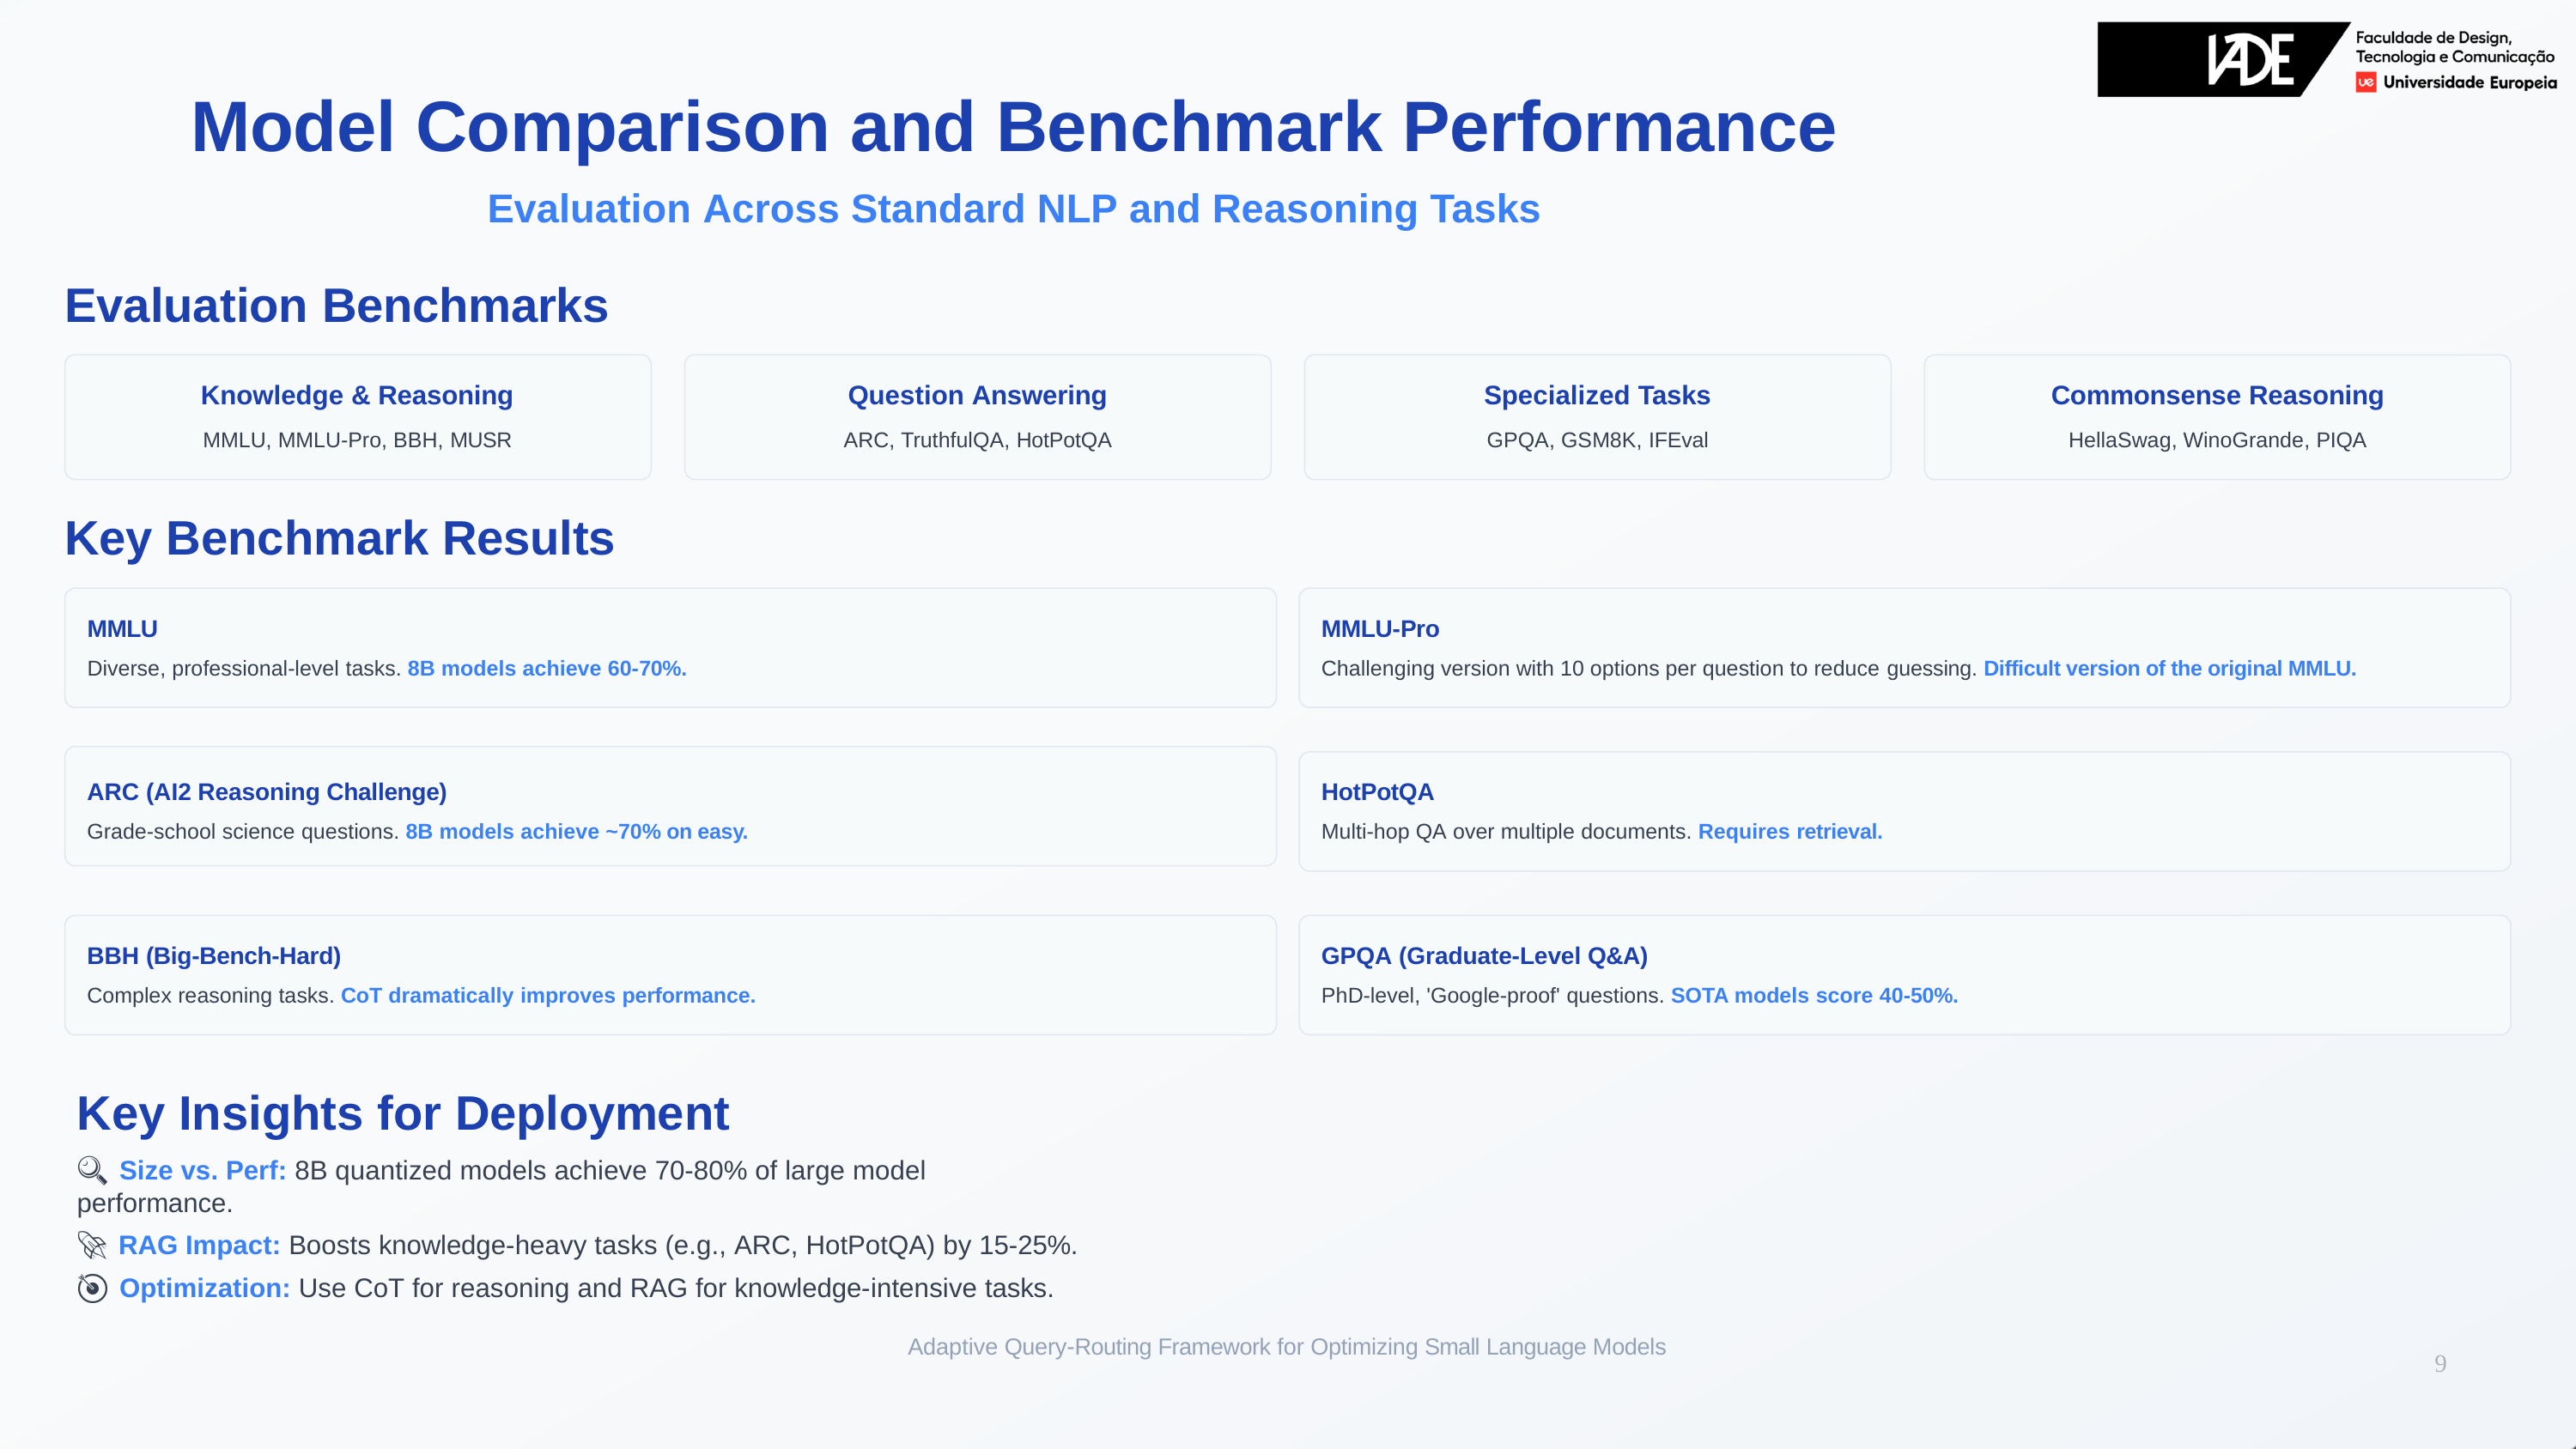

# Model Comparison and Benchmark Performance
Evaluation Across Standard NLP and Reasoning Tasks
Evaluation Benchmarks

Knowledge & Reasoning
MMLU, MMLU-Pro, BBH, MUSR
Question Answering
ARC, TruthfulQA, HotPotQA
Specialized Tasks
GPQA, GSM8K, IFEval
Commonsense Reasoning
HellaSwag, WinoGrande, PIQA
Key Benchmark Results

MMLU
Diverse, professional-level tasks. 8B models achieve 60-70%.
MMLU-Pro
Challenging version with 10 options per question to reduce guessing. Difficult version of the original MMLU.

ARC (AI2 Reasoning Challenge)
Grade-school science questions. 8B models achieve ~70% on easy.
HotPotQA
Multi-hop QA over multiple documents. Requires retrieval.

BBH (Big-Bench-Hard)
Complex reasoning tasks. CoT dramatically improves performance.
GPQA (Graduate-Level Q&A)
PhD-level, 'Google-proof' questions. SOTA models score 40-50%.
Key Insights for Deployment
🔍 Size vs. Perf: 8B quantized models achieve 70-80% of large model performance.
🚀 RAG Impact: Boosts knowledge-heavy tasks (e.g., ARC, HotPotQA) by 15-25%.
🎯 Optimization: Use CoT for reasoning and RAG for knowledge-intensive tasks.
Adaptive Query-Routing Framework for Optimizing Small Language Models
9